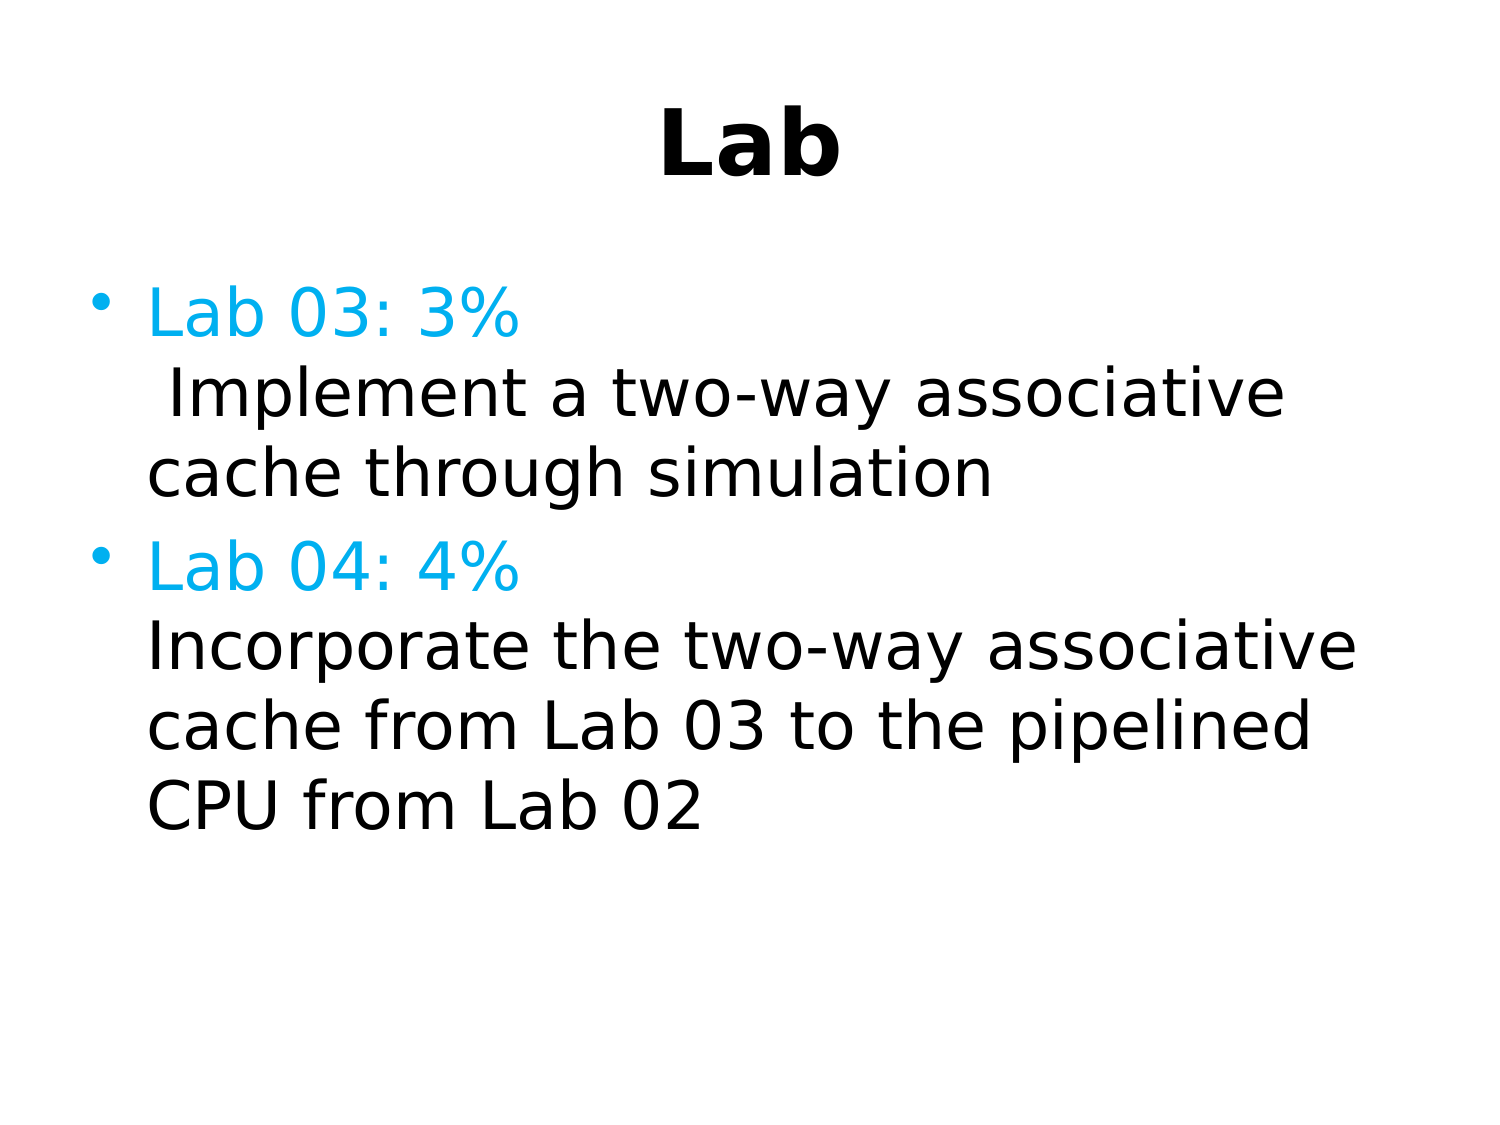

# Lab
Lab 03: 3%                                           Implement a two-way associative cache through simulation
Lab 04: 4%                                  Incorporate the two-way associative cache from Lab 03 to the pipelined CPU from Lab 02